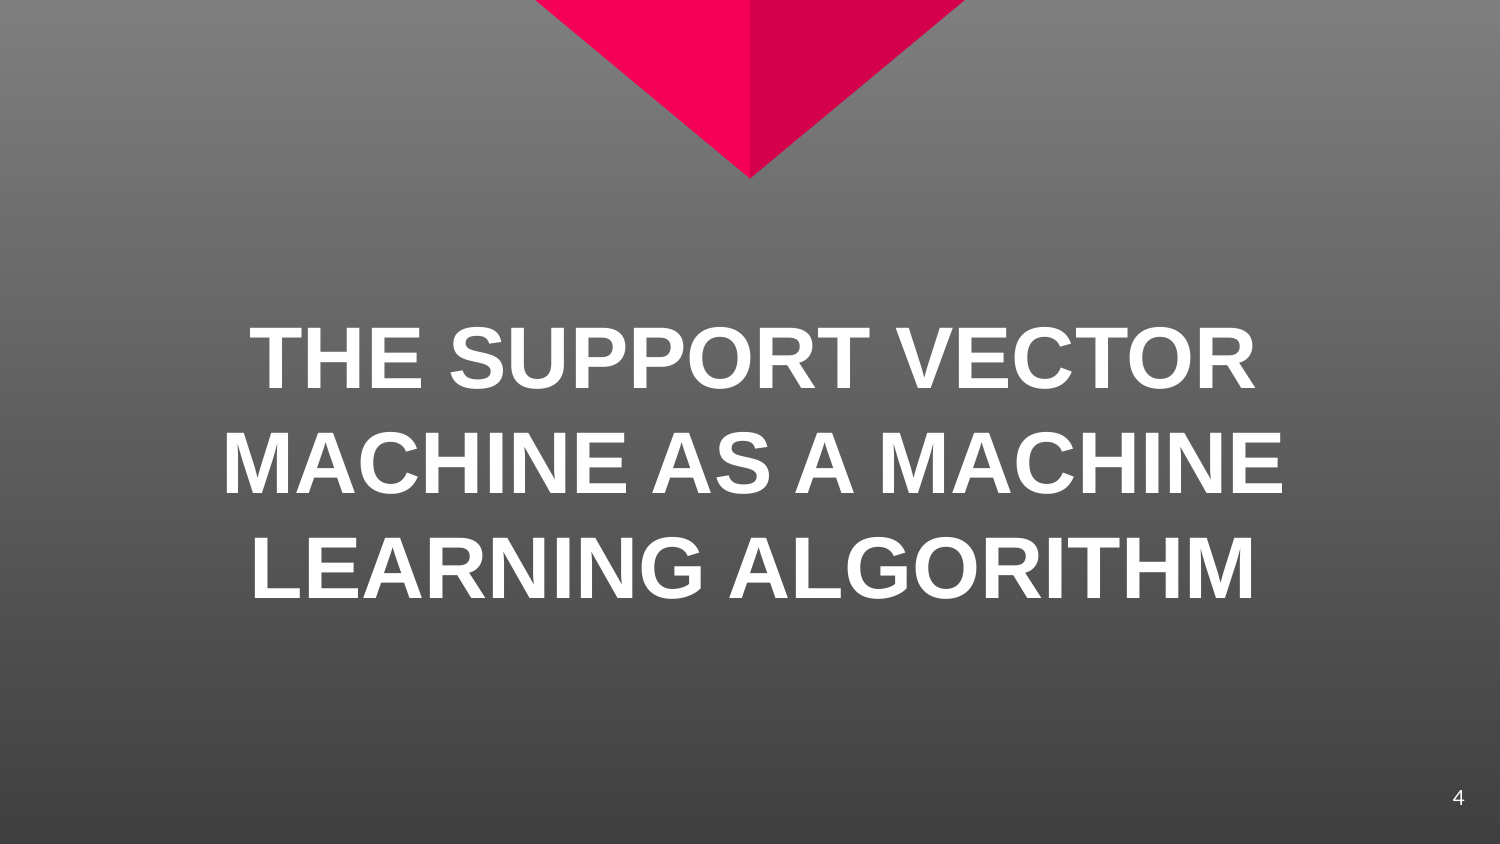

# THE SUPPORT VECTOR MACHINE AS A MACHINE LEARNING ALGORITHM
4